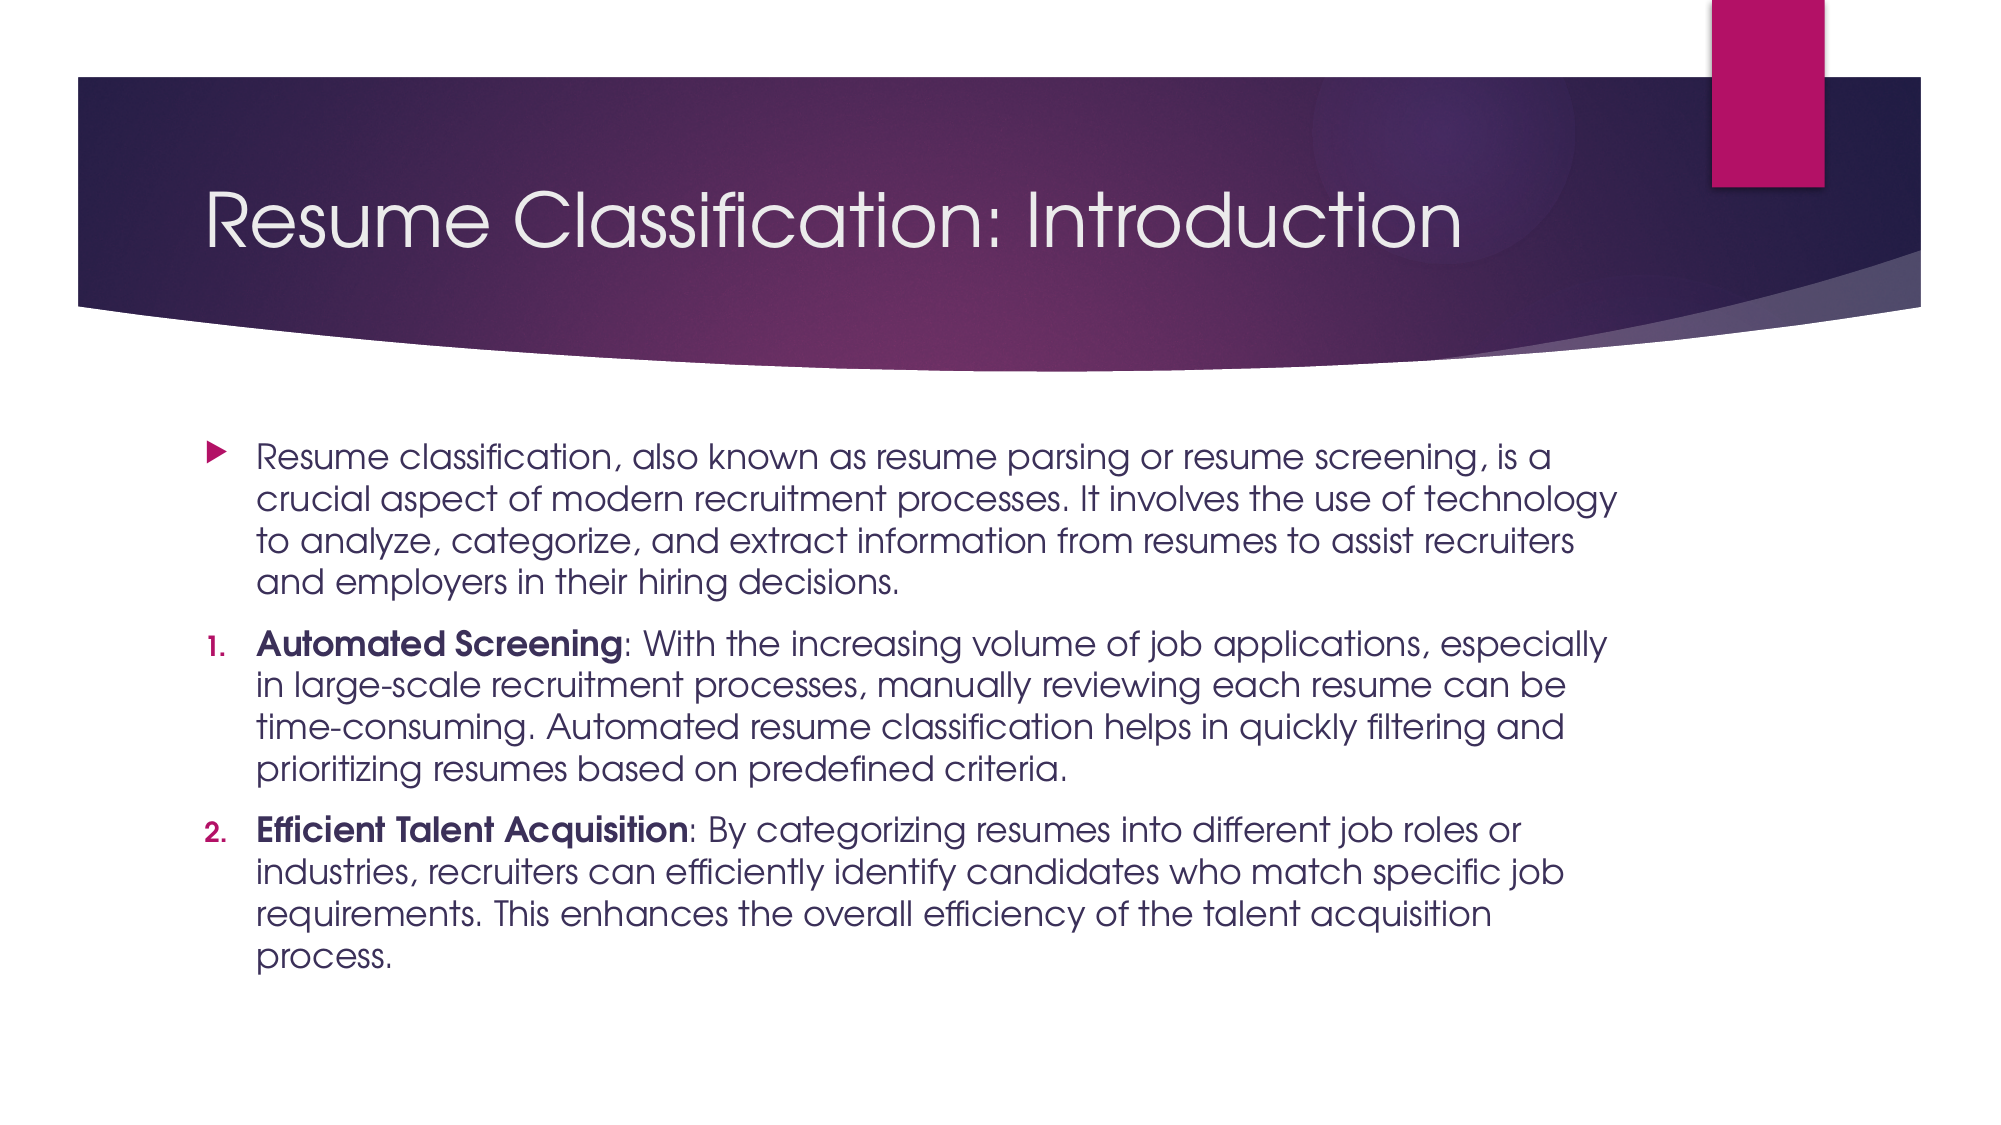

# Resume Classification: Introduction
Resume classification, also known as resume parsing or resume screening, is a crucial aspect of modern recruitment processes. It involves the use of technology to analyze, categorize, and extract information from resumes to assist recruiters and employers in their hiring decisions.
Automated Screening: With the increasing volume of job applications, especially in large-scale recruitment processes, manually reviewing each resume can be time-consuming. Automated resume classification helps in quickly filtering and prioritizing resumes based on predefined criteria.
Efficient Talent Acquisition: By categorizing resumes into different job roles or industries, recruiters can efficiently identify candidates who match specific job requirements. This enhances the overall efficiency of the talent acquisition process.